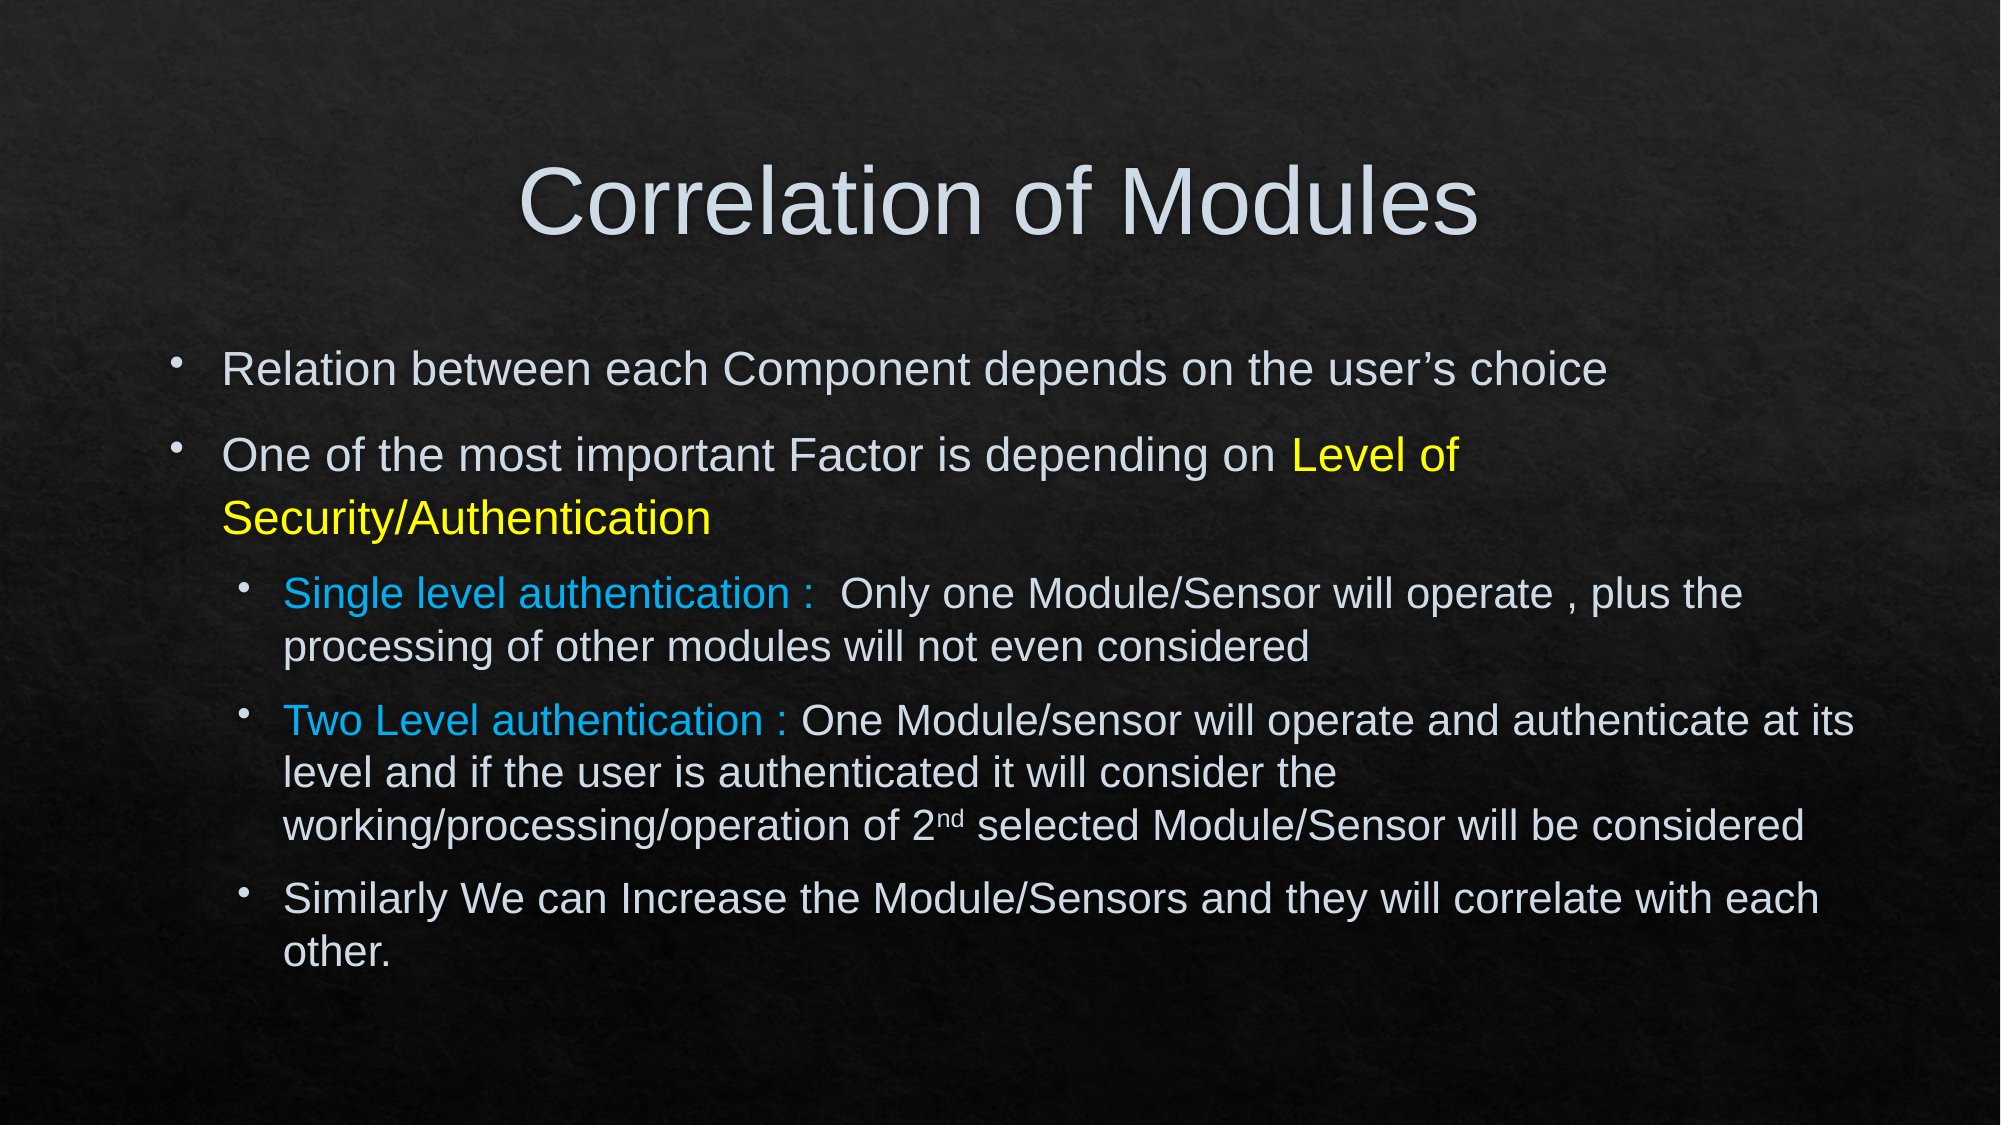

# Correlation of Modules
Relation between each Component depends on the user’s choice
One of the most important Factor is depending on Level of Security/Authentication
Single level authentication :  Only one Module/Sensor will operate , plus the processing of other modules will not even considered
Two Level authentication : One Module/sensor will operate and authenticate at its level and if the user is authenticated it will consider the working/processing/operation of 2nd selected Module/Sensor will be considered
Similarly We can Increase the Module/Sensors and they will correlate with each other.